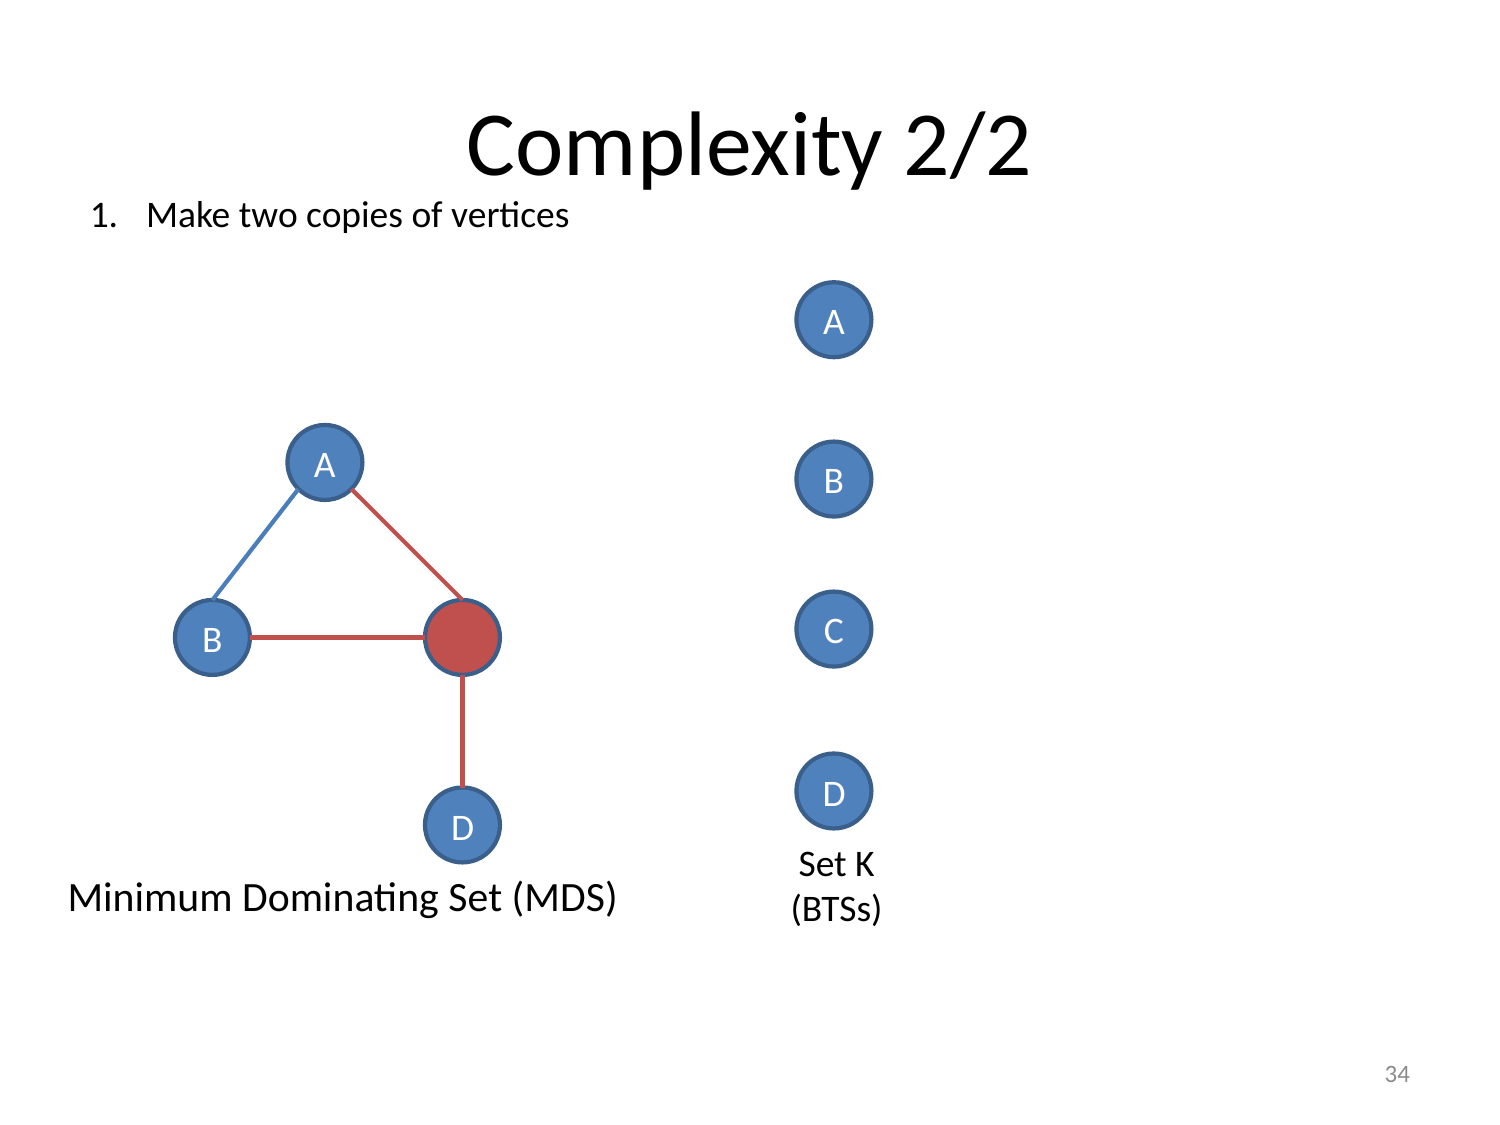

# Complexity 2/2
Make two copies of vertices

A
A
B
C
B
C
D
D
Set K
(BTSs)
Minimum Dominating Set (MDS)
34